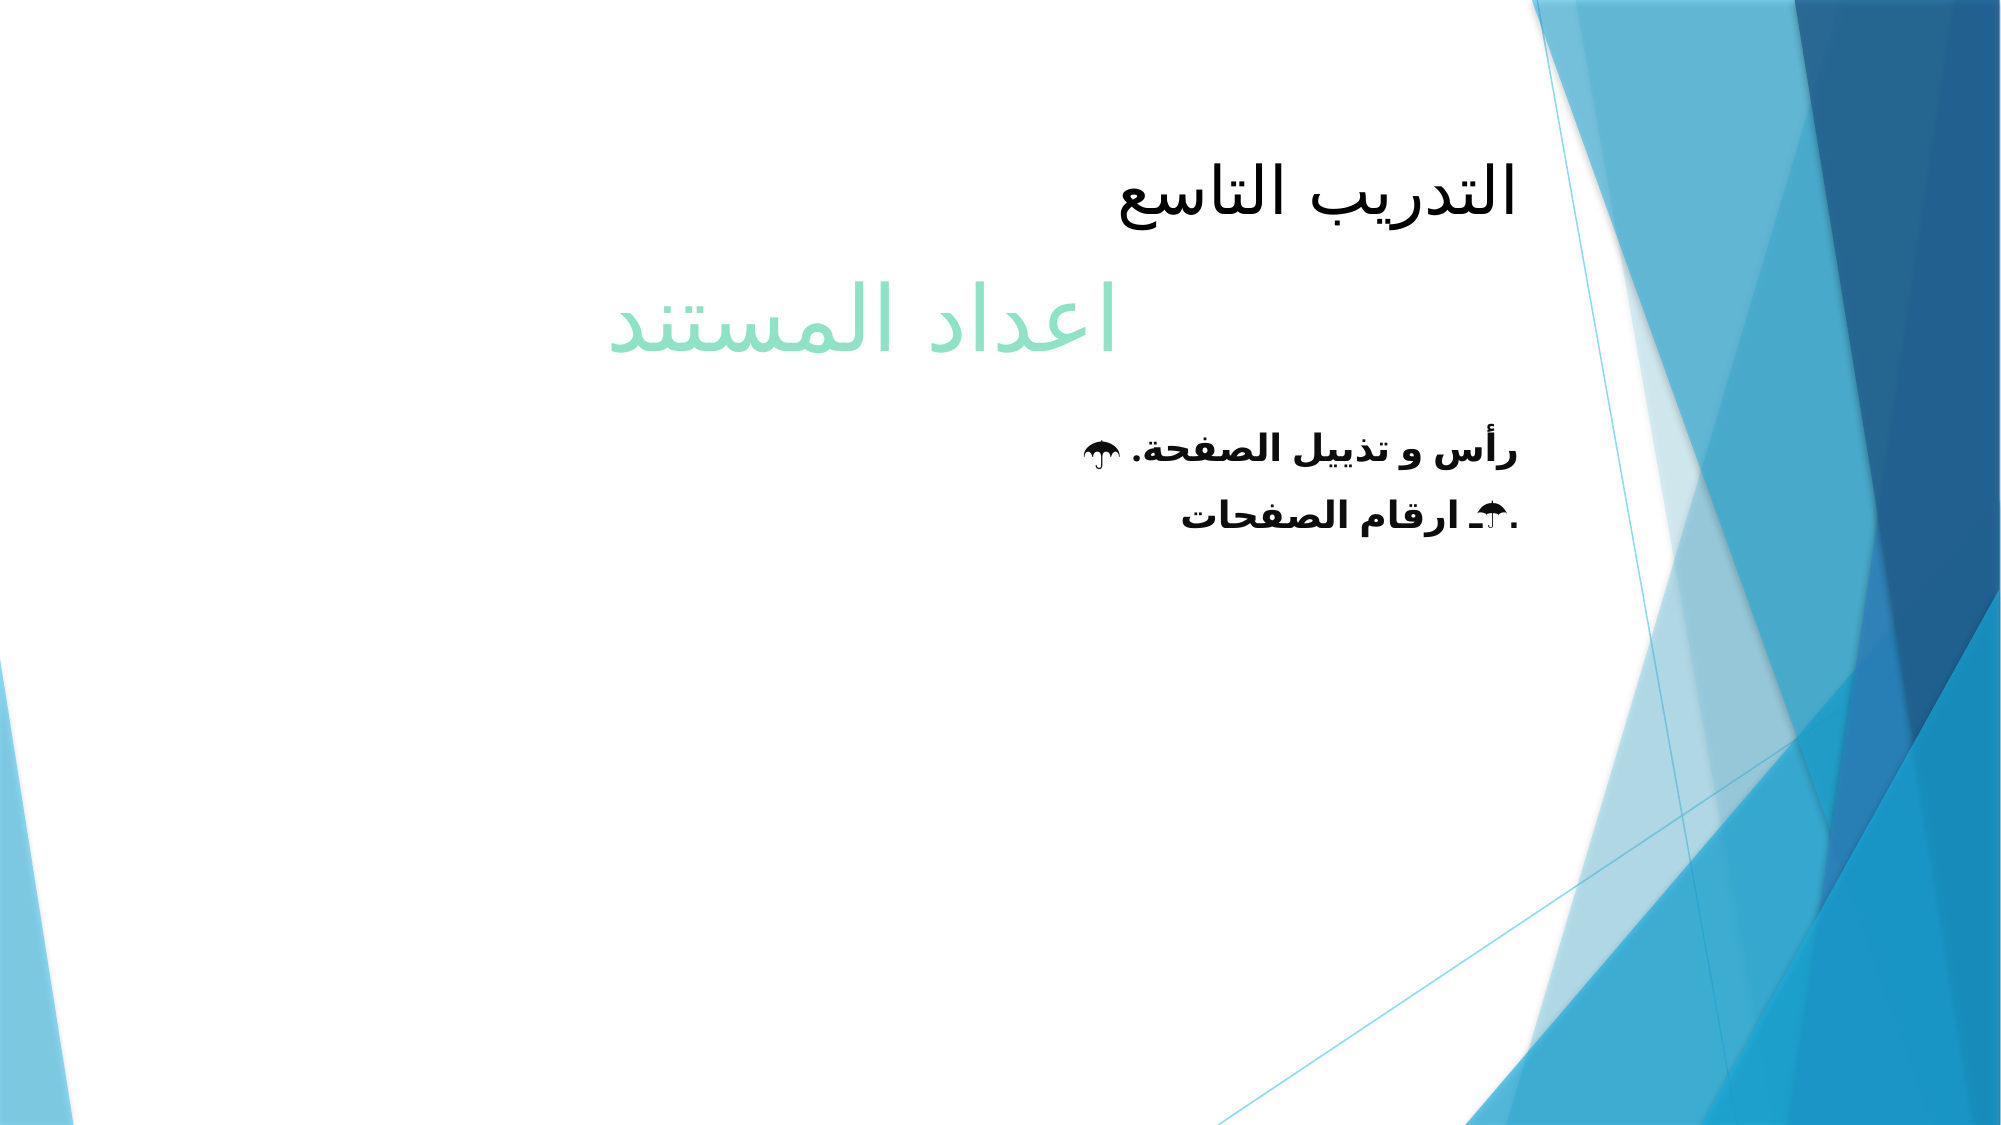

التدريب التاسع
اعداد المستند

☂ رأس و تذييل الصفحة.
☂ ارقام الصفحات.